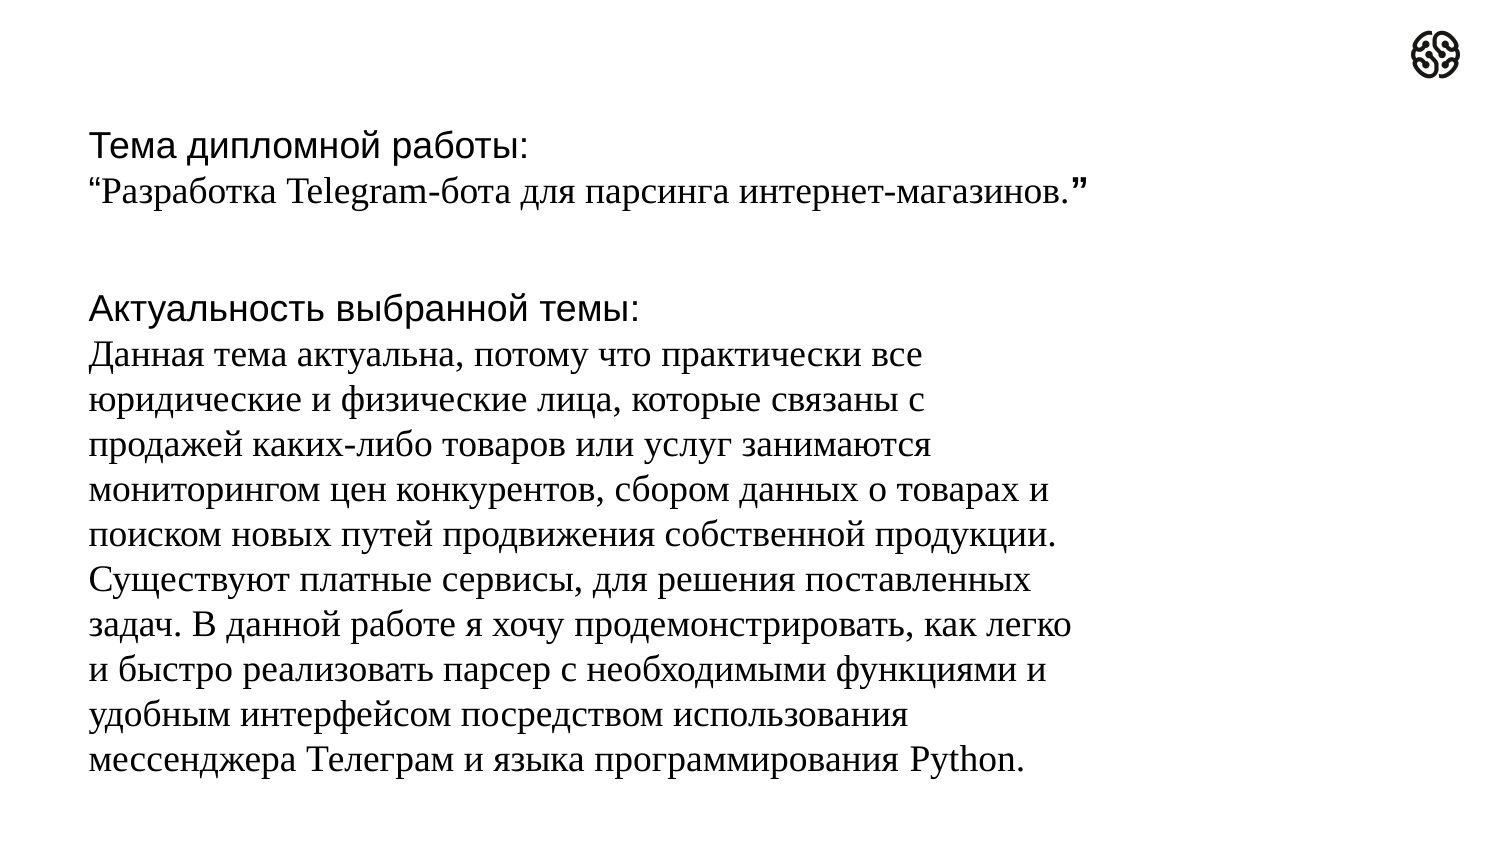

Тема дипломной работы:
“Разработка Telegram-бота для парсинга интернет-магазинов.”

# Актуальность выбранной темы: Данная тема актуальна, потому что практически все юридические и физические лица, которые связаны с продажей каких-либо товаров или услуг занимаются мониторингом цен конкурентов, сбором данных о товарах и поиском новых путей продвижения собственной продукции. Существуют платные сервисы, для решения поставленных задач. В данной работе я хочу продемонстрировать, как легко и быстро реализовать парсер с необходимыми функциями и удобным интерфейсом посредством использования мессенджера Телеграм и языка программирования Python.